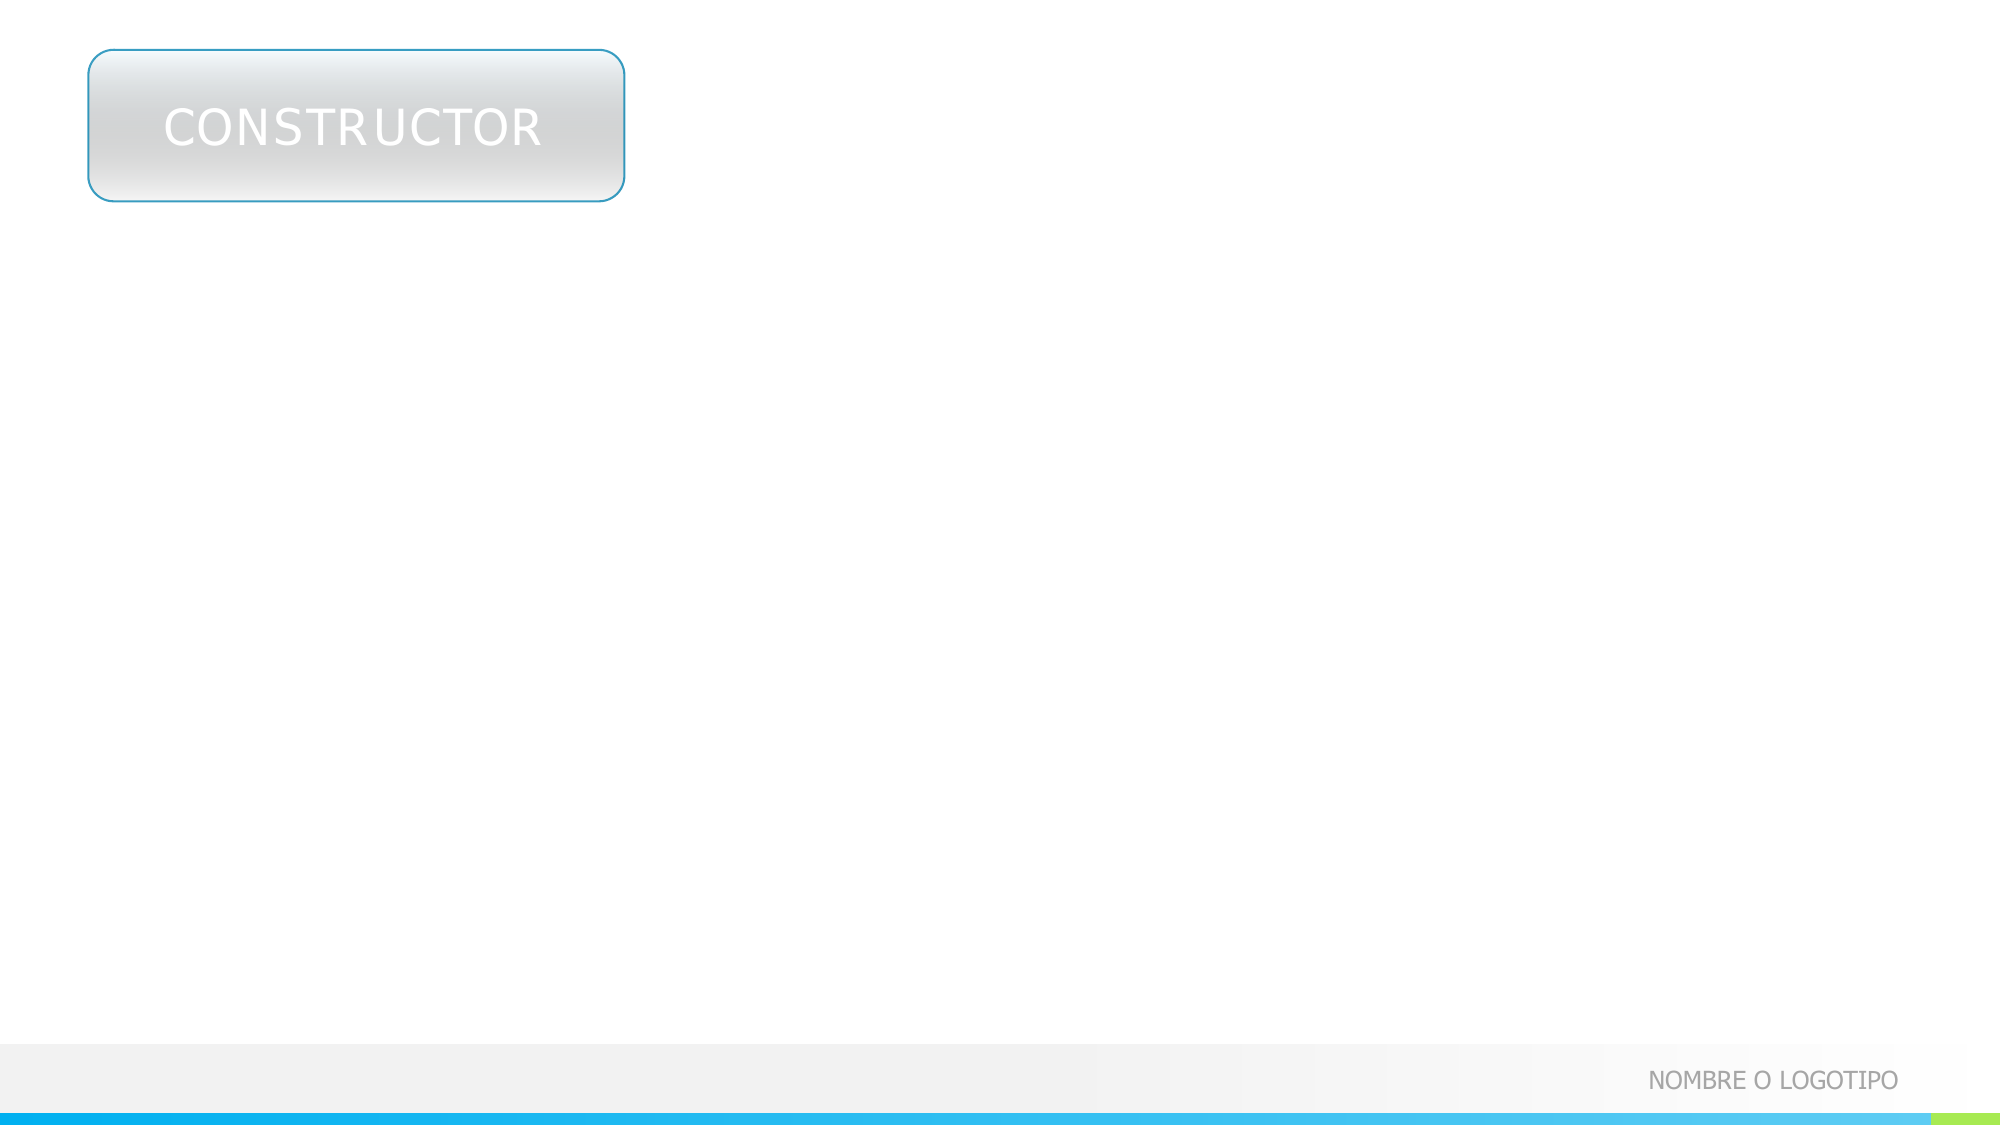

CONSTRUCTOR
Método con el que le damos un estado inicial a nuestras instancias de clase.